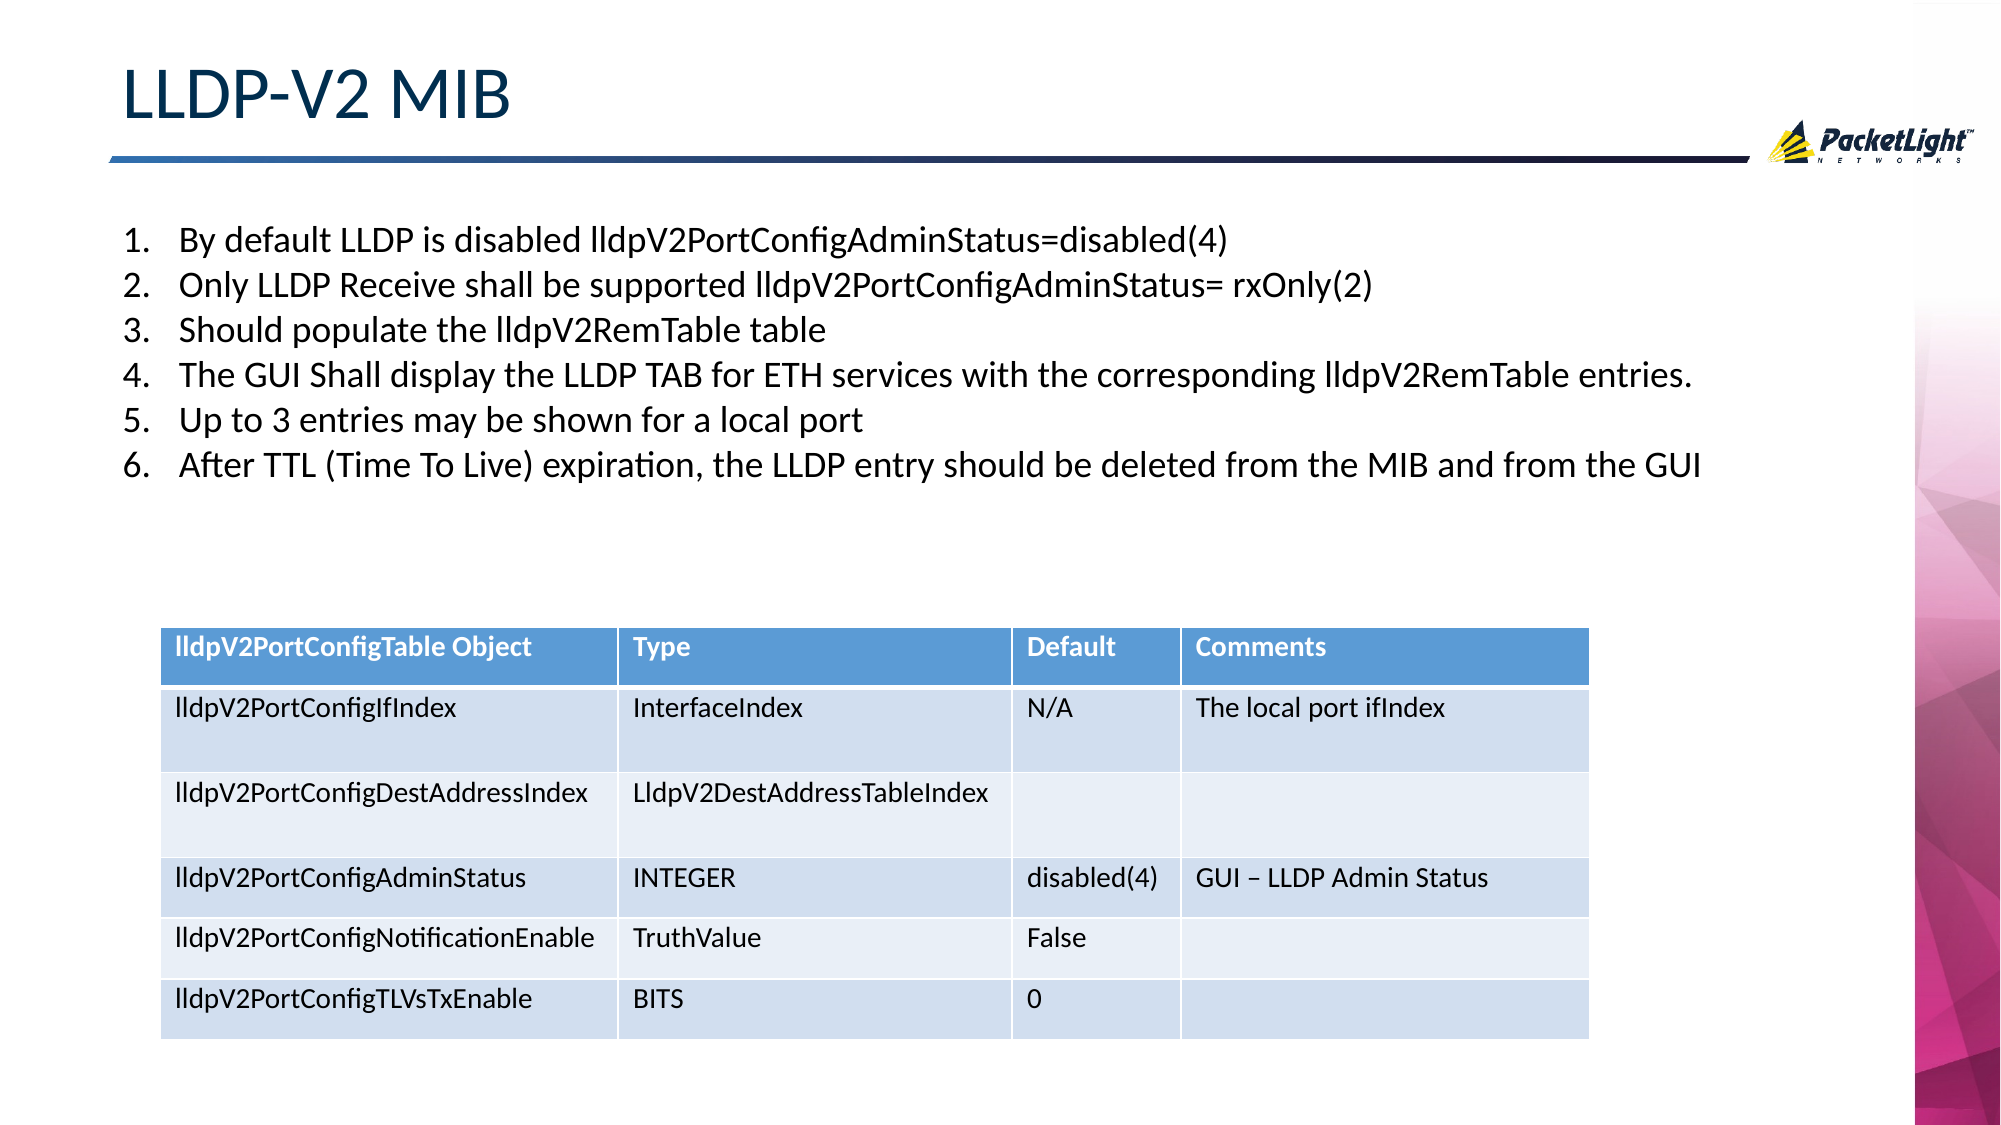

# LLDP-V2 MIB
By default LLDP is disabled lldpV2PortConfigAdminStatus=disabled(4)
Only LLDP Receive shall be supported lldpV2PortConfigAdminStatus= rxOnly(2)
Should populate the lldpV2RemTable table
The GUI Shall display the LLDP TAB for ETH services with the corresponding lldpV2RemTable entries.
Up to 3 entries may be shown for a local port
After TTL (Time To Live) expiration, the LLDP entry should be deleted from the MIB and from the GUI

| lldpV2PortConfigTable Object | Type | Default | Comments |
| --- | --- | --- | --- |
| lldpV2PortConfigIfIndex | InterfaceIndex | N/A | The local port ifIndex |
| lldpV2PortConfigDestAddressIndex | LldpV2DestAddressTableIndex |  |  |
| lldpV2PortConfigAdminStatus | INTEGER | disabled(4) | GUI – LLDP Admin Status |
| lldpV2PortConfigNotificationEnable | TruthValue | False |  |
| lldpV2PortConfigTLVsTxEnable | BITS | 0 |  |